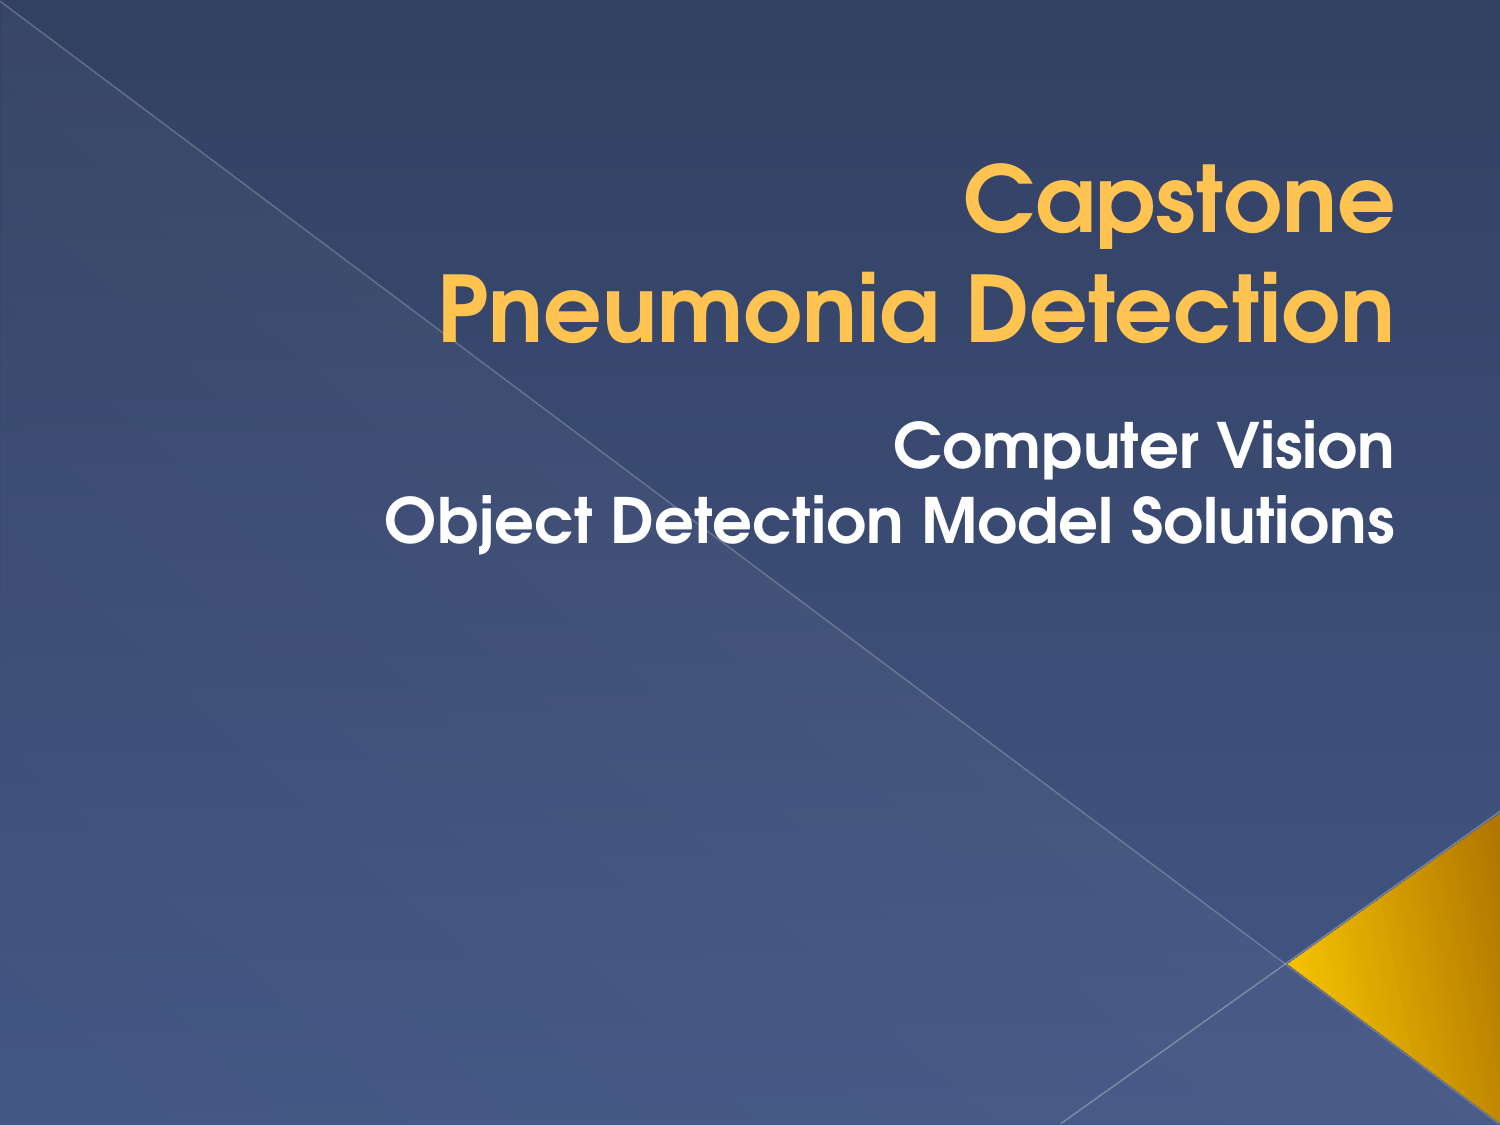

# Capstone Pneumonia Detection
Computer Vision
Object Detection Model Solutions